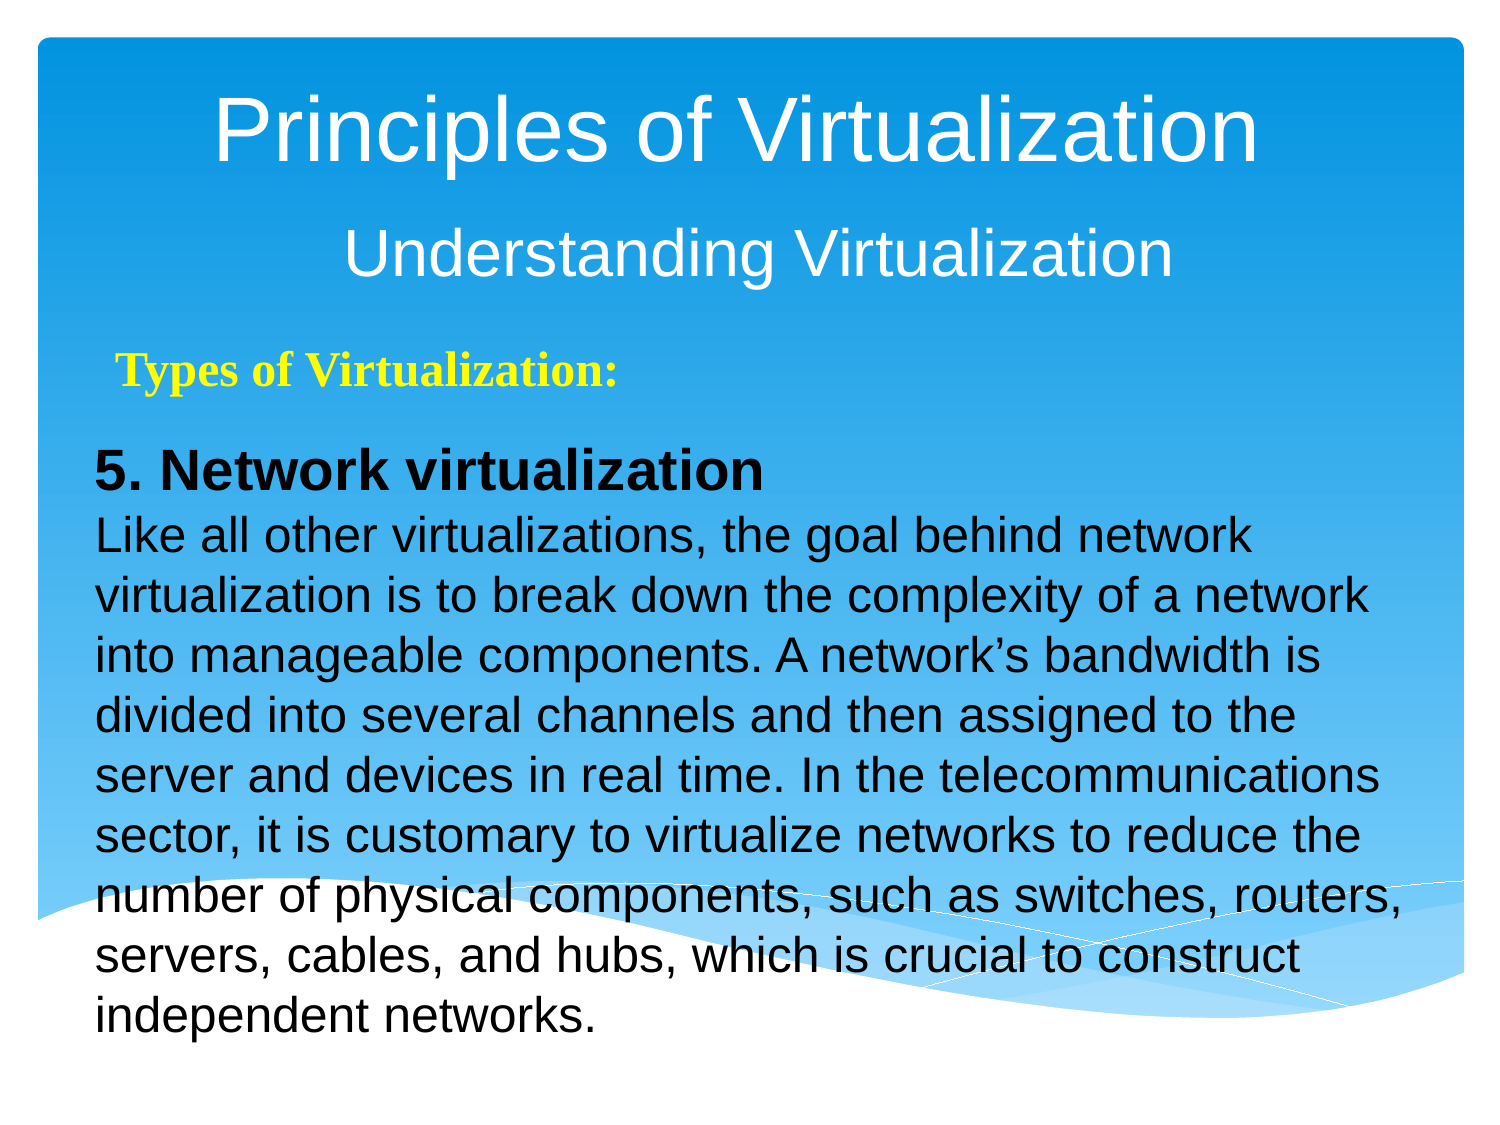

# Principles of Virtualization
 Understanding Virtualization
Types of Virtualization:
5. Network virtualization
Like all other virtualizations, the goal behind network virtualization is to break down the complexity of a network into manageable components. A network’s bandwidth is divided into several channels and then assigned to the server and devices in real time. In the telecommunications sector, it is customary to virtualize networks to reduce the number of physical components, such as switches, routers, servers, cables, and hubs, which is crucial to construct independent networks.